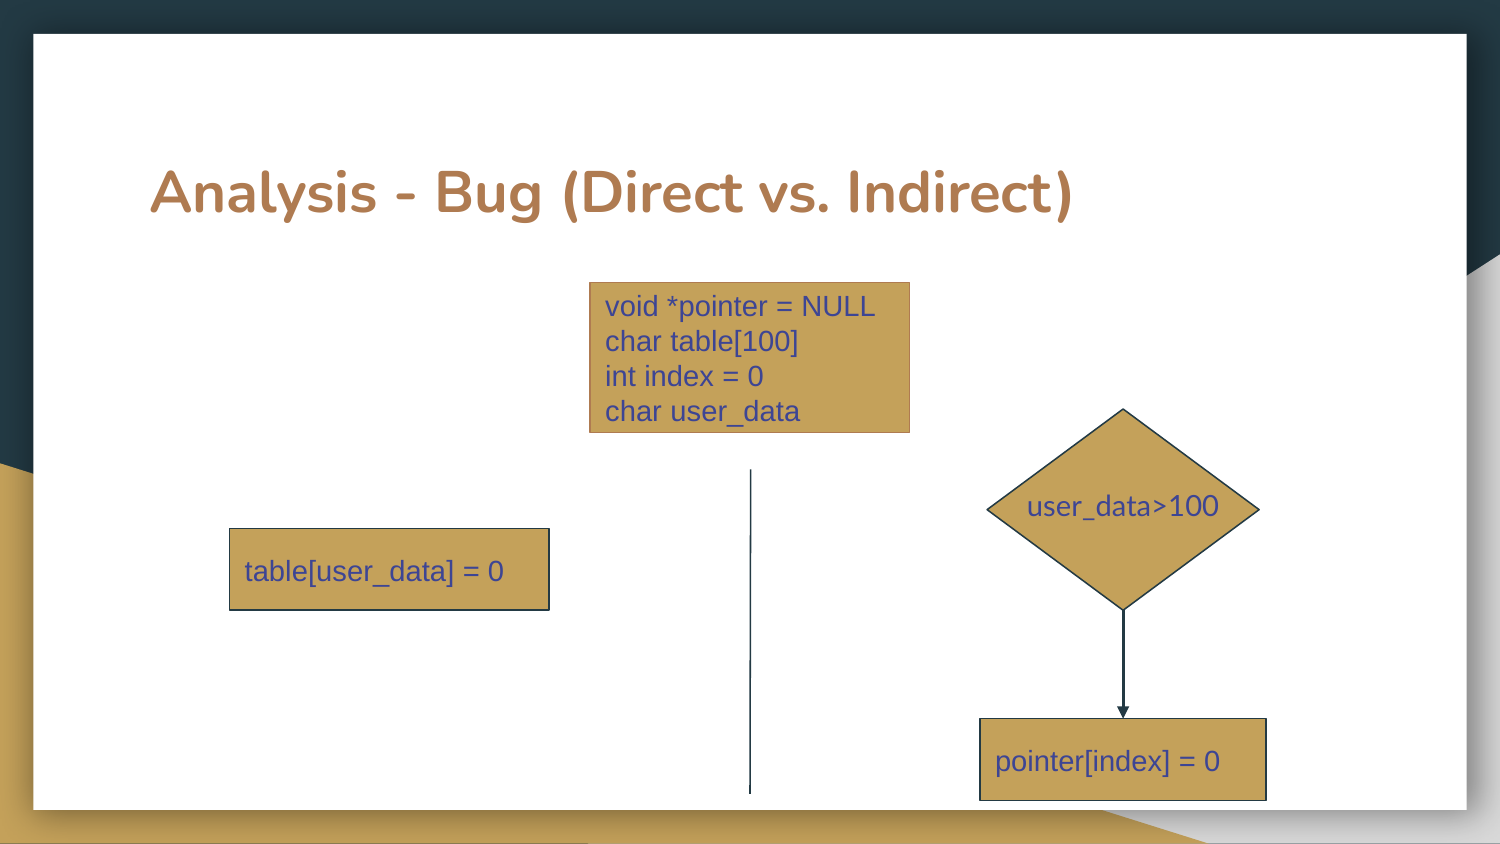

# Analysis - Bug (Direct vs. Indirect)
void *pointer = NULL
char table[100]
int index = 0
char user_data

user_data>100
table[user_data] = 0
pointer[index] = 0